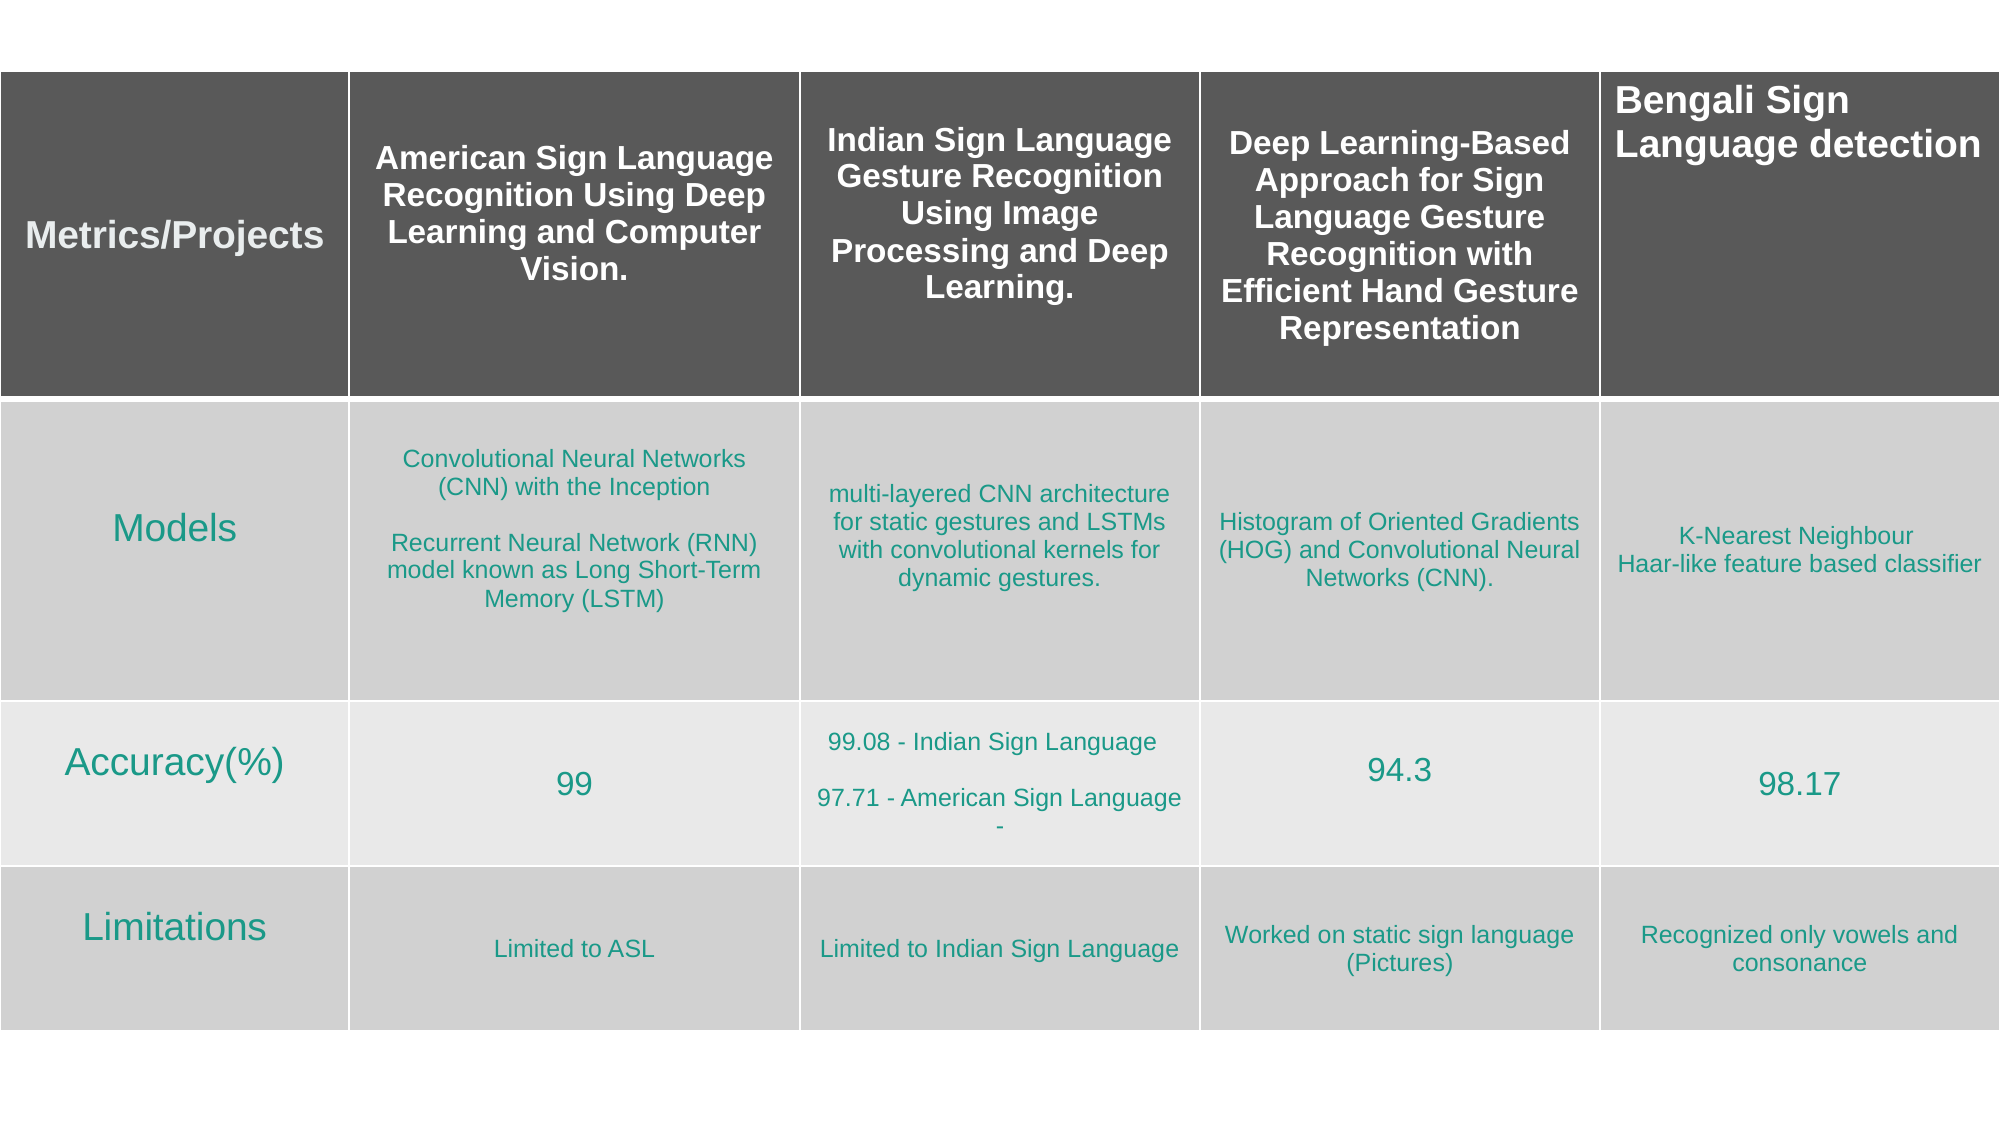

| Metrics/Projects | American Sign Language Recognition Using Deep Learning and Computer Vision. | Indian Sign Language Gesture Recognition Using Image Processing and Deep Learning. | Deep Learning-Based Approach for Sign Language Gesture Recognition with Efficient Hand Gesture Representation | Bengali Sign Language detection |
| --- | --- | --- | --- | --- |
| Models | Convolutional Neural Networks (CNN) with the Inception Recurrent Neural Network (RNN) model known as Long Short-Term Memory (LSTM) | multi-layered CNN architecture for static gestures and LSTMs with convolutional kernels for dynamic gestures. | Histogram of Oriented Gradients (HOG) and Convolutional Neural Networks (CNN). | K-Nearest Neighbour Haar-like feature based classifier |
| Accuracy(%) | 99 | 99.08 - Indian Sign Language 97.71 - American Sign Language - | 94.3 | 98.17 |
| Limitations | Limited to ASL | Limited to Indian Sign Language | Worked on static sign language (Pictures) | Recognized only vowels and consonance |